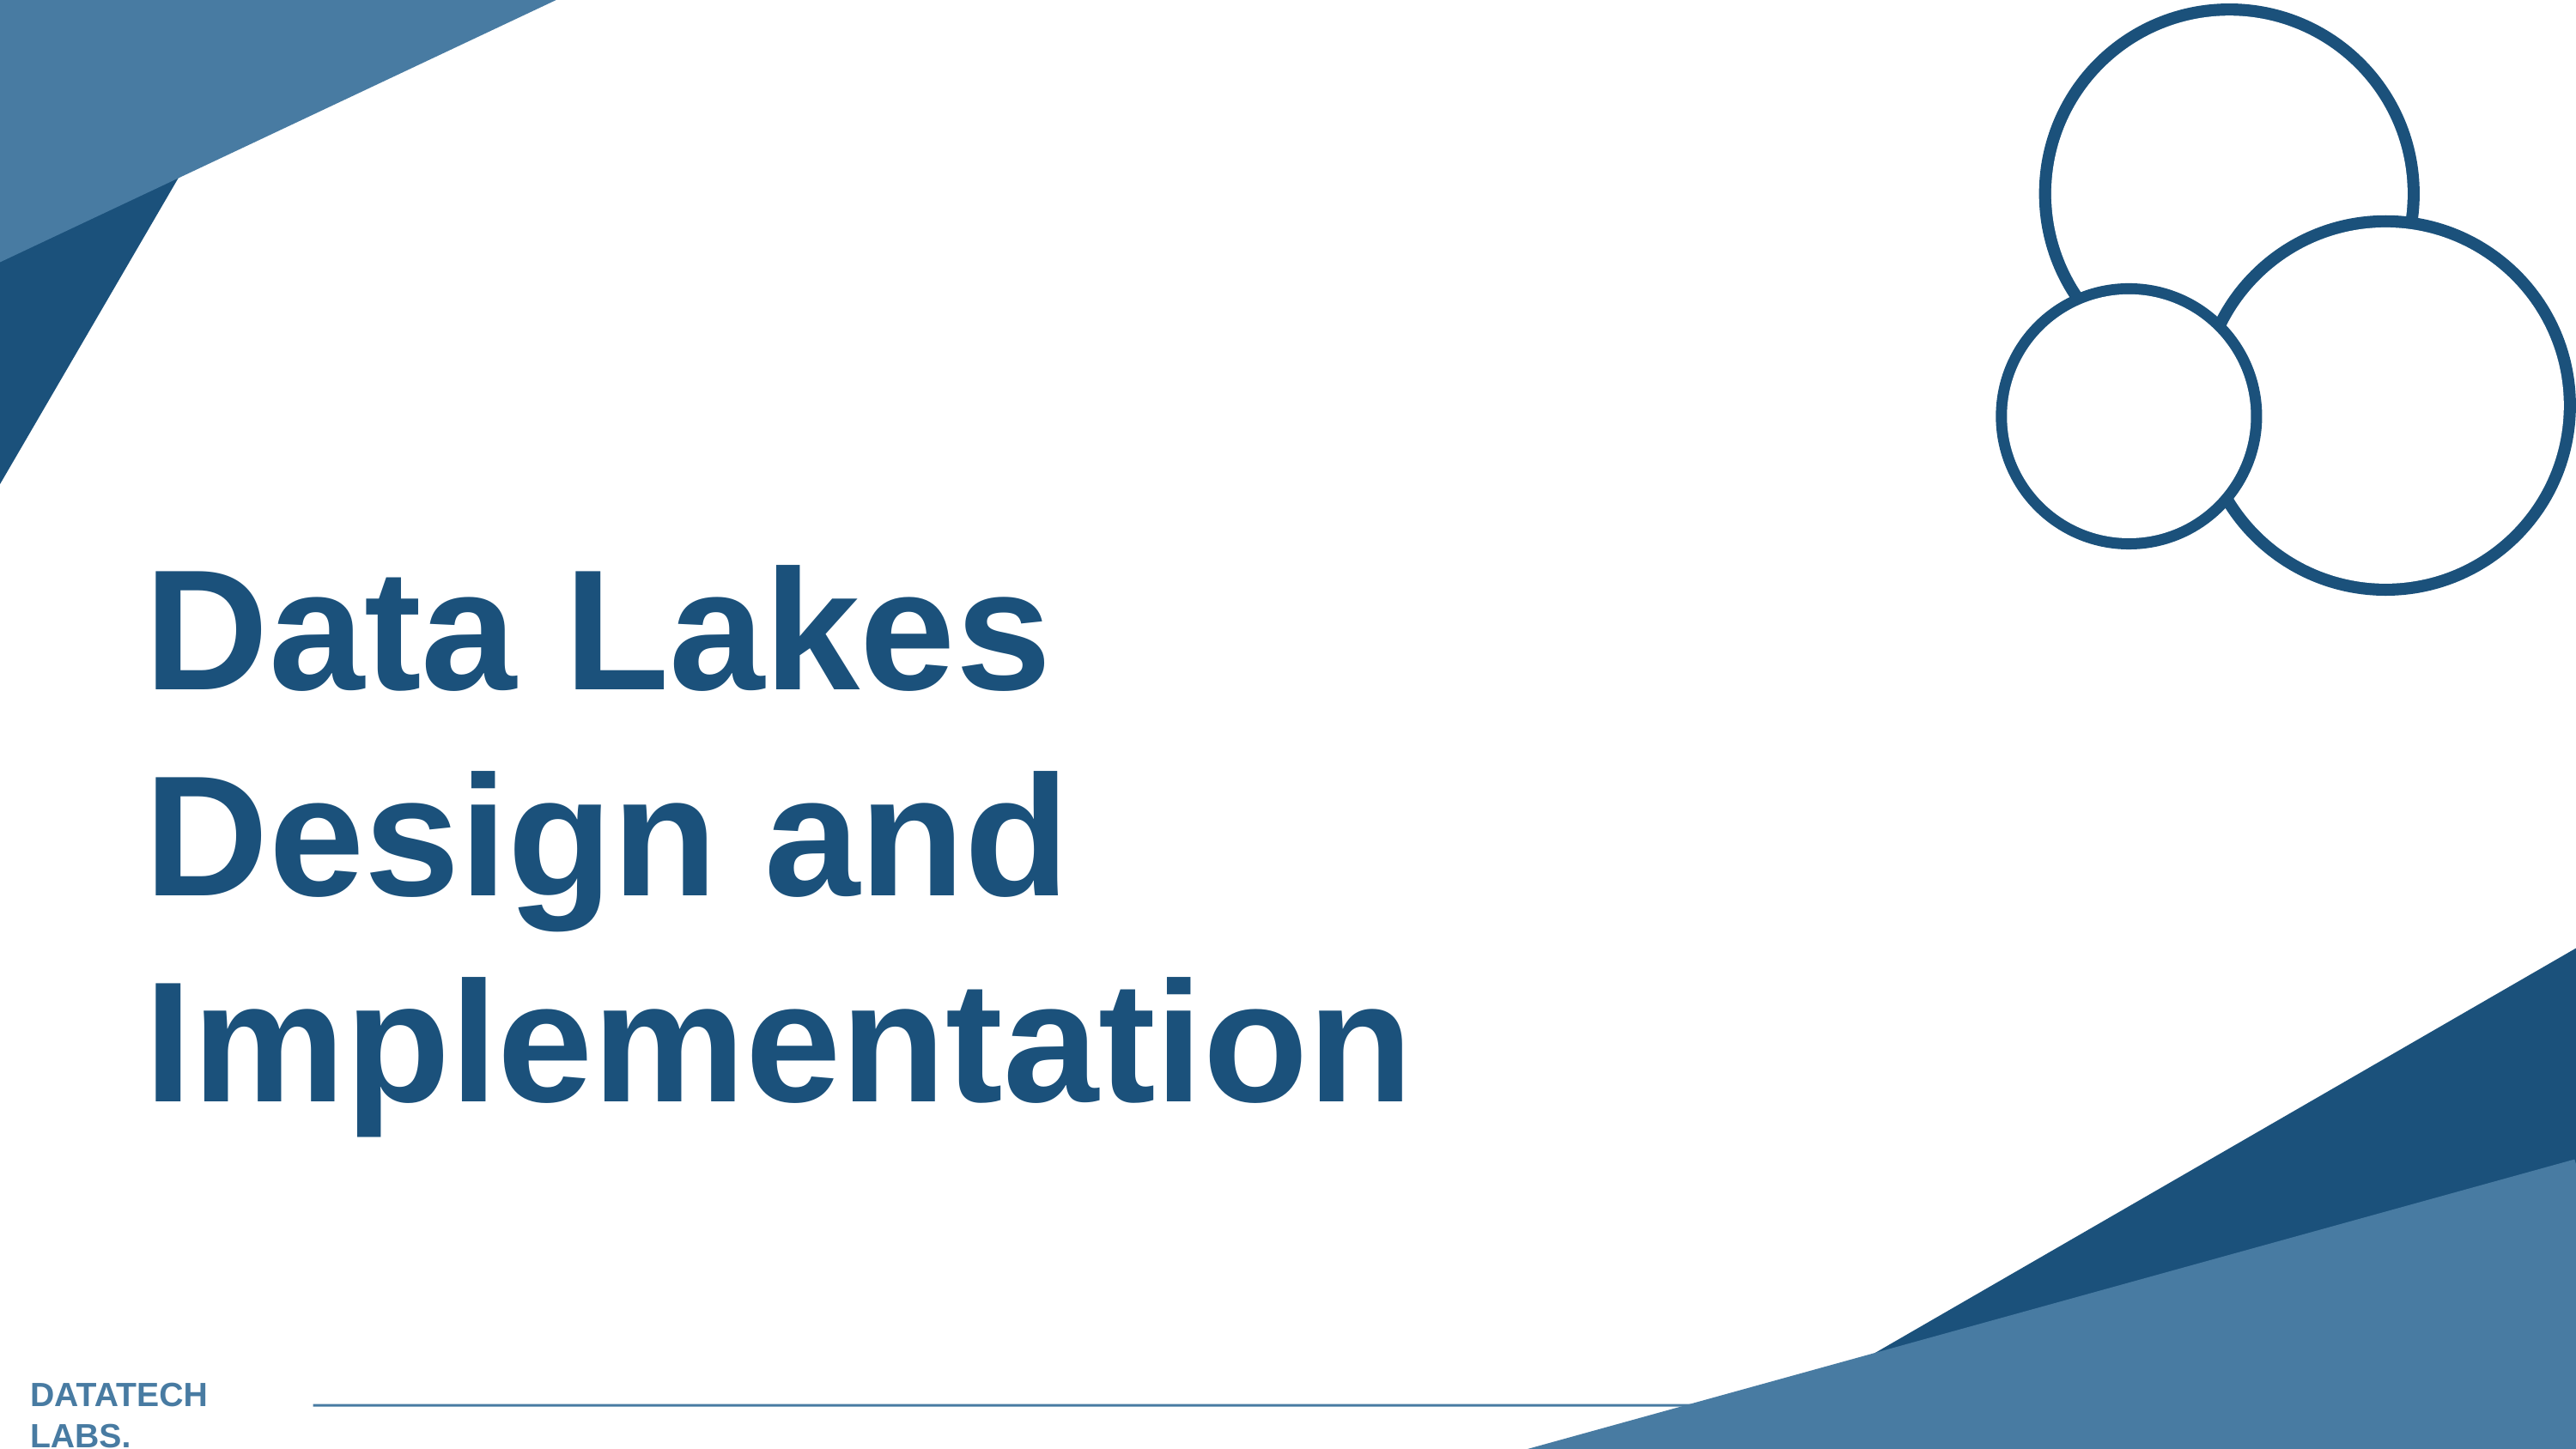

Data Lakes Design and Implementation

DATATECH LABS.